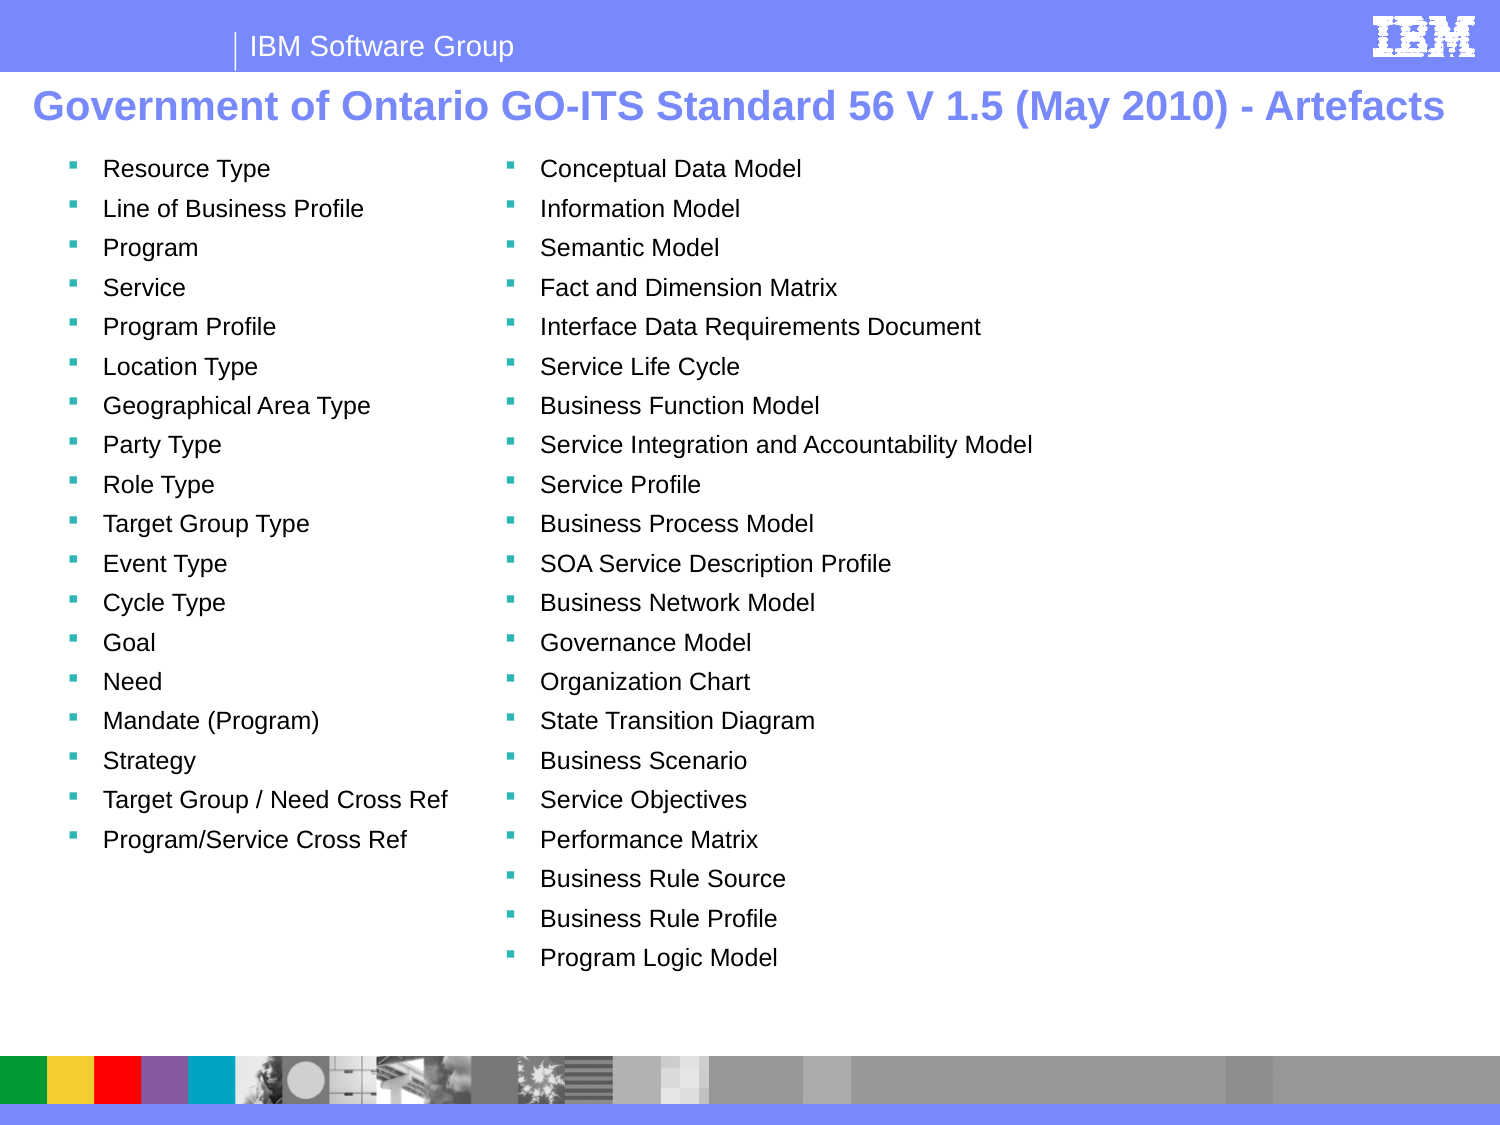

# Government of Ontario GO-ITS Standard 56 V 1.5 (May 2010) - Artefacts
Resource Type
Line of Business Profile
Program
Service
Program Profile
Location Type
Geographical Area Type
Party Type
Role Type
Target Group Type
Event Type
Cycle Type
Goal
Need
Mandate (Program)
Strategy
Target Group / Need Cross Ref
Program/Service Cross Ref
Conceptual Data Model
Information Model
Semantic Model
Fact and Dimension Matrix
Interface Data Requirements Document
Service Life Cycle
Business Function Model
Service Integration and Accountability Model
Service Profile
Business Process Model
SOA Service Description Profile
Business Network Model
Governance Model
Organization Chart
State Transition Diagram
Business Scenario
Service Objectives
Performance Matrix
Business Rule Source
Business Rule Profile
Program Logic Model